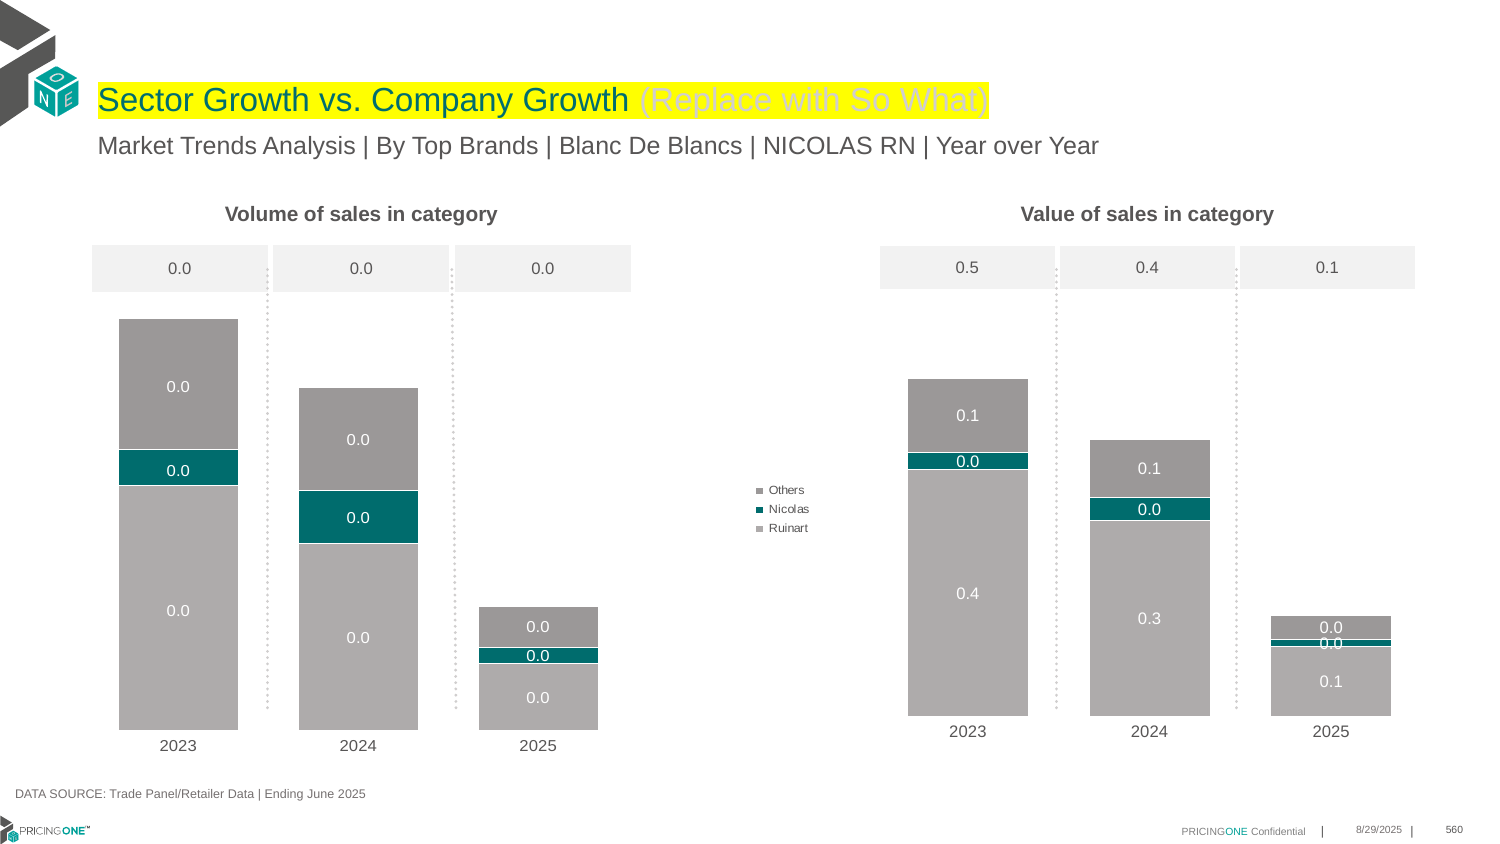

# Sector Growth vs. Company Growth (Replace with So What)
Market Trends Analysis | By Top Brands | Blanc De Blancs | NICOLAS RN | Year over Year
| Value of sales in category |  |  |
| --- | --- | --- |
| 0.5 | 0.4 | 0.1 |
| Volume of sales in category |  |  |
| --- | --- | --- |
| 0.0 | 0.0 | 0.0 |

### Chart

| Category | Ruinart | Nicolas | Others |
|---|---|---|---|
| 2023 | 0.352914 | 0.024814 | 0.106284 |
| 2024 | 0.280374 | 0.033542 | 0.08307 |
| 2025 | 0.099198 | 0.010324 | 0.034636 |

### Chart

| Category | Ruinart | Nicolas | Others |
|---|---|---|---|
| 2023 | 0.002831 | 0.000416 | 0.001507 |
| 2024 | 0.002154 | 0.000615 | 0.001184 |
| 2025 | 0.000771 | 0.000186 | 0.00048 |
DATA SOURCE: Trade Panel/Retailer Data | Ending June 2025

8/29/2025
560